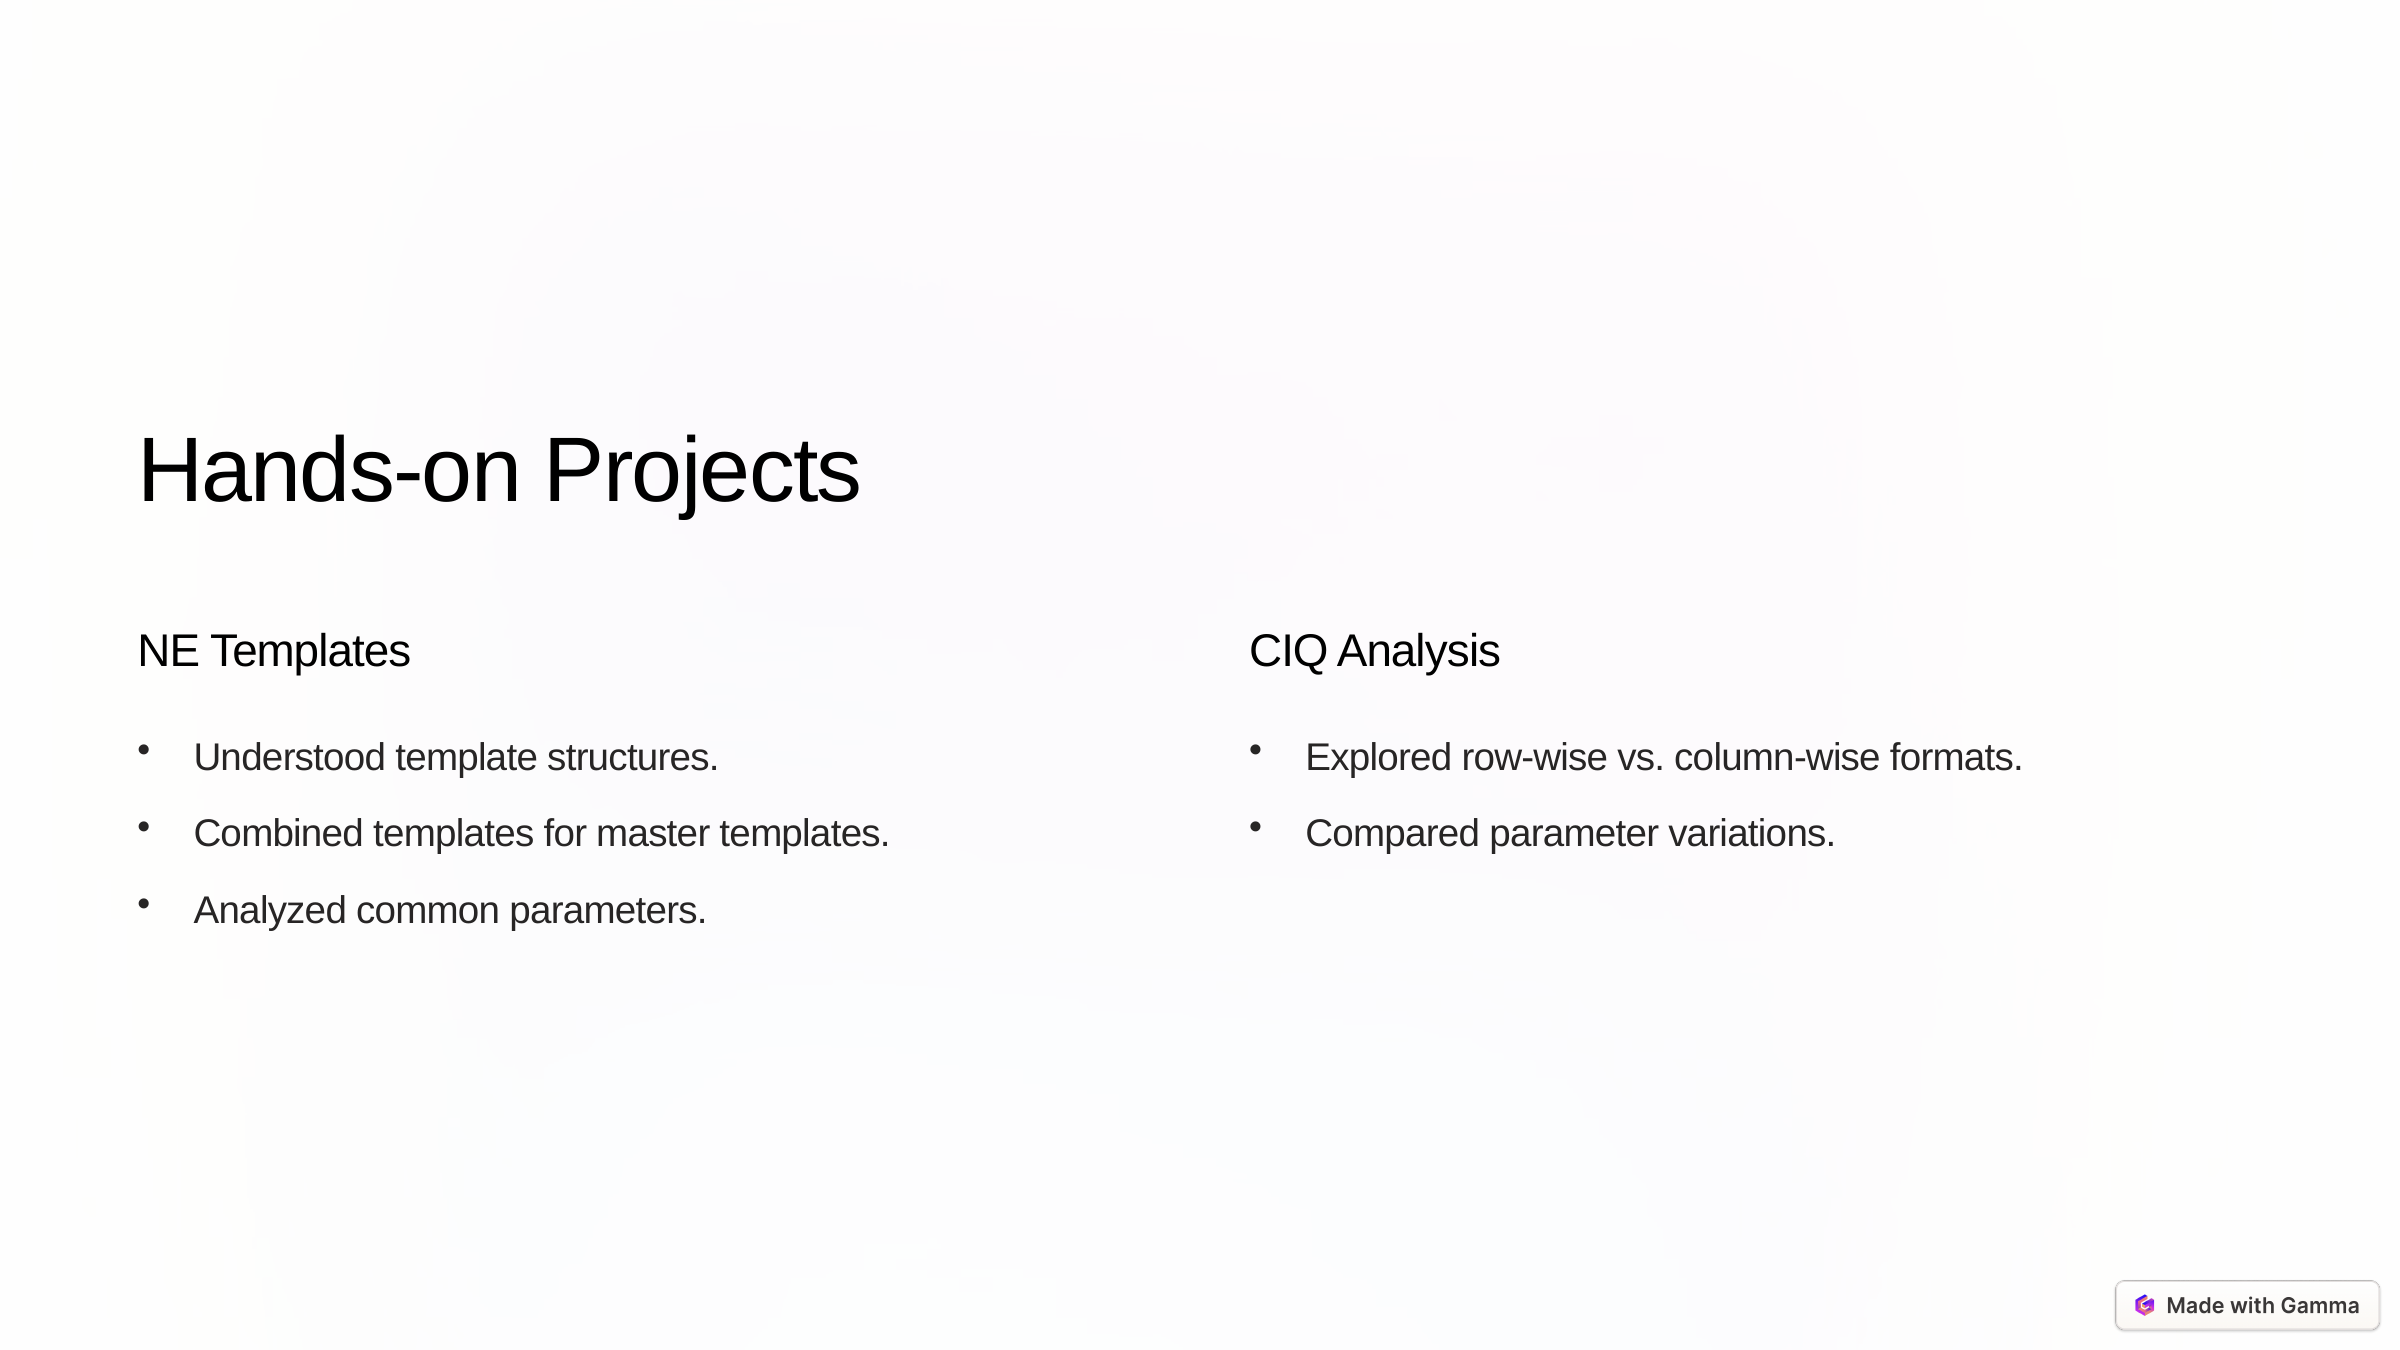

Hands-on Projects
NE Templates
CIQ Analysis
Understood template structures.
Explored row-wise vs. column-wise formats.
Combined templates for master templates.
Compared parameter variations.
Analyzed common parameters.